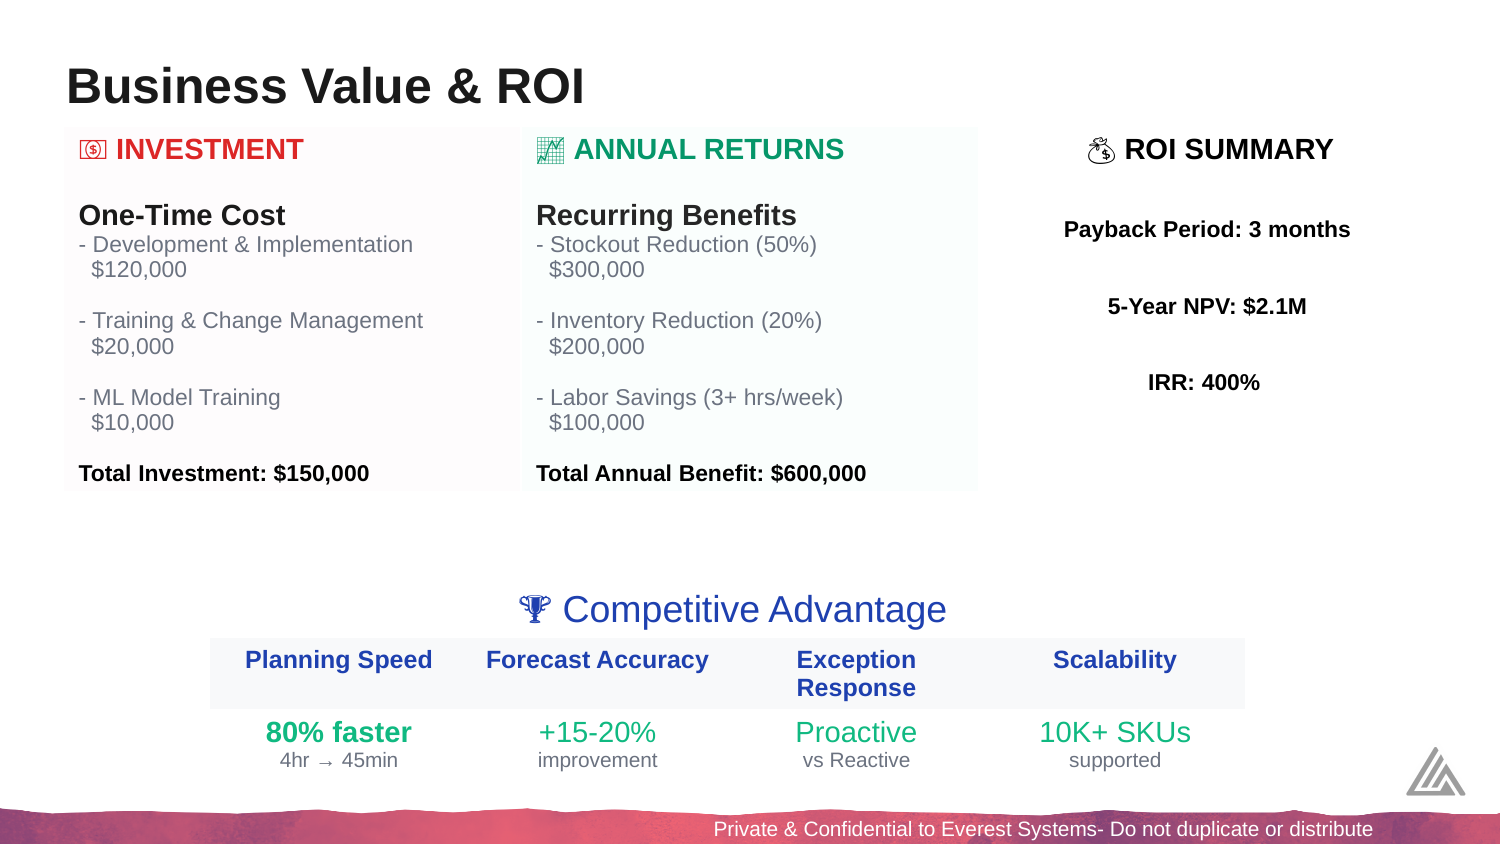

# Business Value & ROI
| 💵 INVESTMENT One-Time Cost - Development & Implementation $120,000 - Training & Change Management $20,000 - ML Model Training $10,000 Total Investment: $150,000 | 📈 ANNUAL RETURNS Recurring Benefits - Stockout Reduction (50%) $300,000 - Inventory Reduction (20%) $200,000 - Labor Savings (3+ hrs/week) $100,000 Total Annual Benefit: $600,000 | 💰 ROI SUMMARY Payback Period: 3 months 5-Year NPV: $2.1M IRR: 400% |
| --- | --- | --- |
 🏆 Competitive Advantage
| Planning Speed | Forecast Accuracy | Exception Response | Scalability |
| --- | --- | --- | --- |
| 80% faster 4hr → 45min | +15-20% improvement | Proactive vs Reactive | 10K+ SKUs supported |